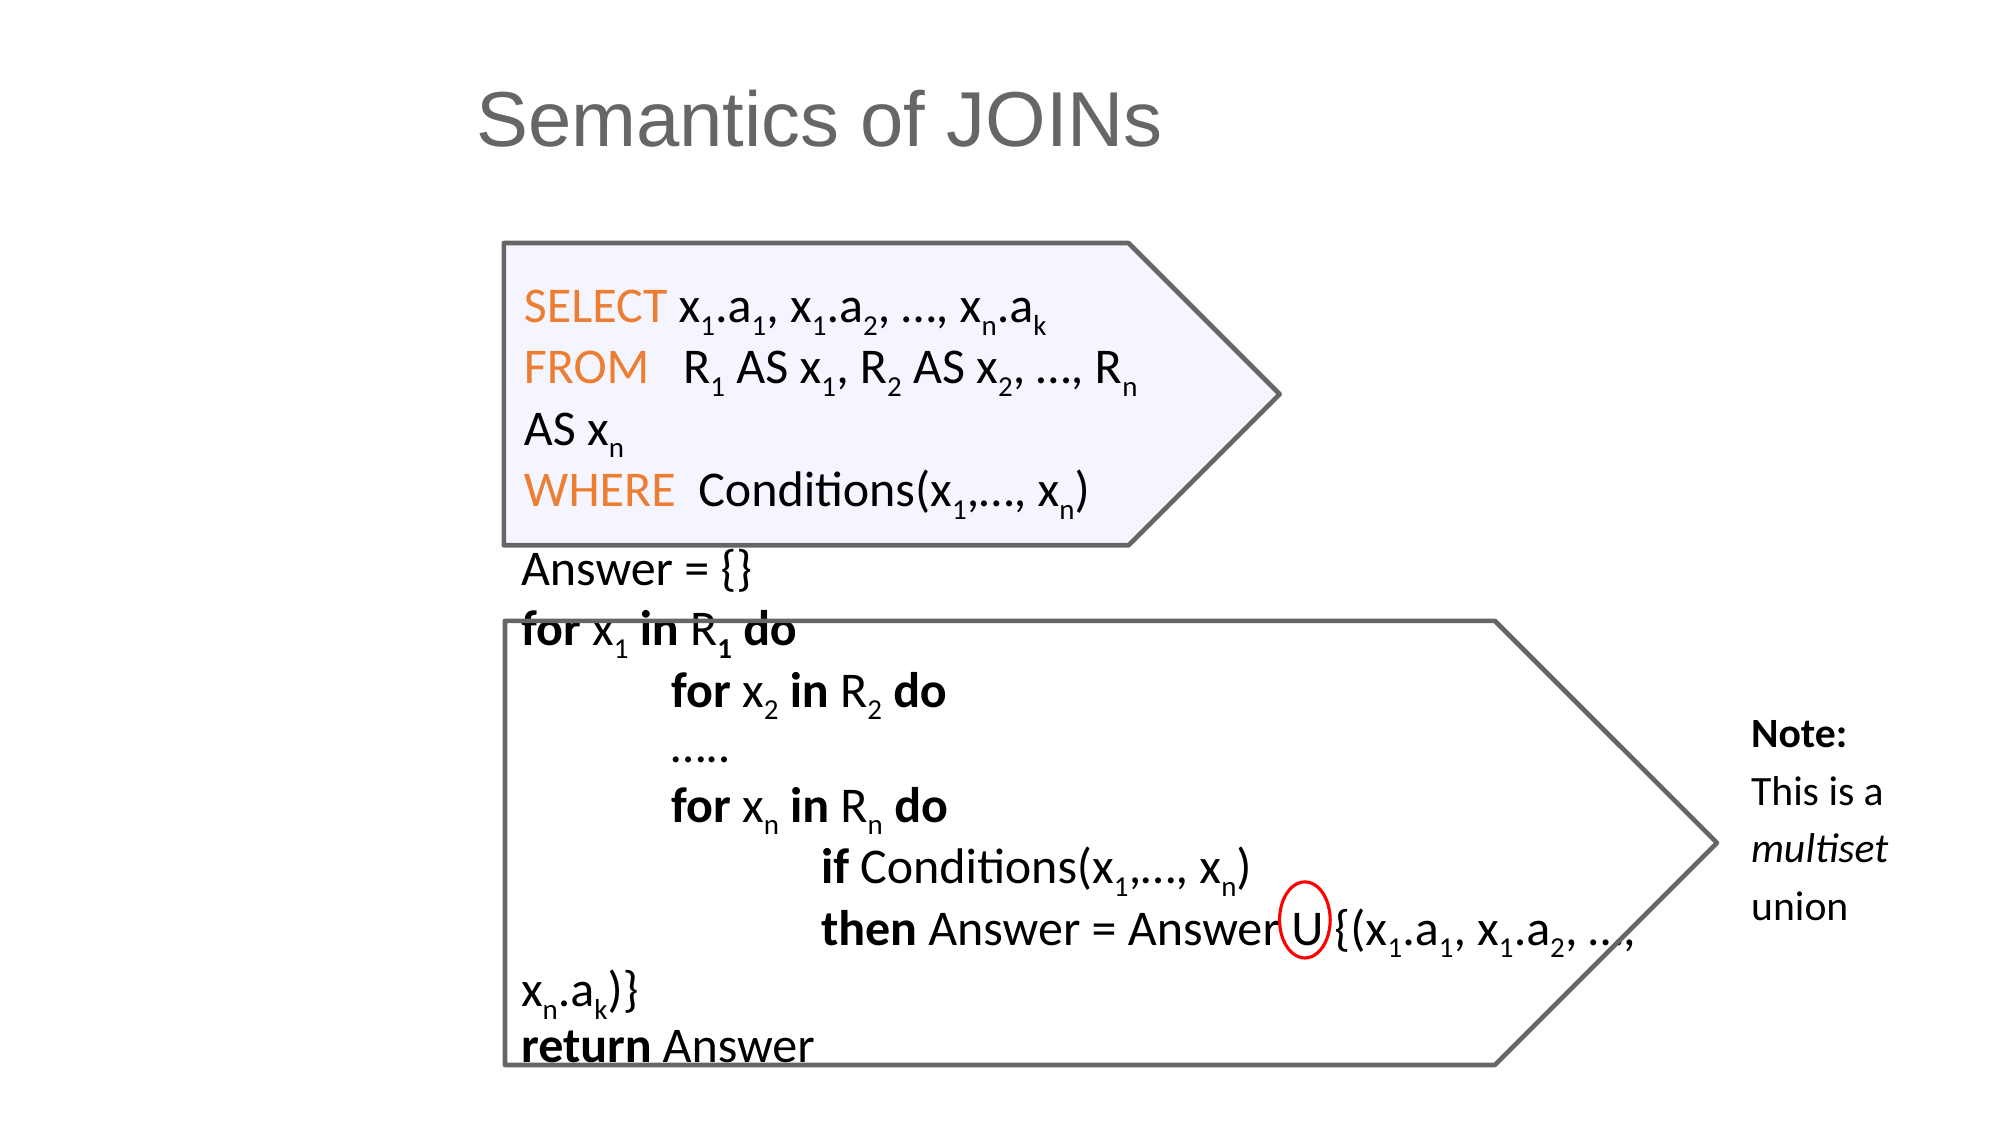

Semantics of JOINs

SELECT x1.a1, x1.a2, …, xn.ak
FROM   R1 AS x1, R2 AS x2, …, Rn AS xn
WHERE  Conditions(x1,…, xn)

Note:
This is a multiset union
Answer = {}
for x1 in R1 do
  	for x2 in R2 do
       	…..
            	for xn in Rn do
                   	if Conditions(x1,…, xn)
                         	then Answer = Answer U {(x1.a1, x1.a2, …, xn.ak)}
return Answer